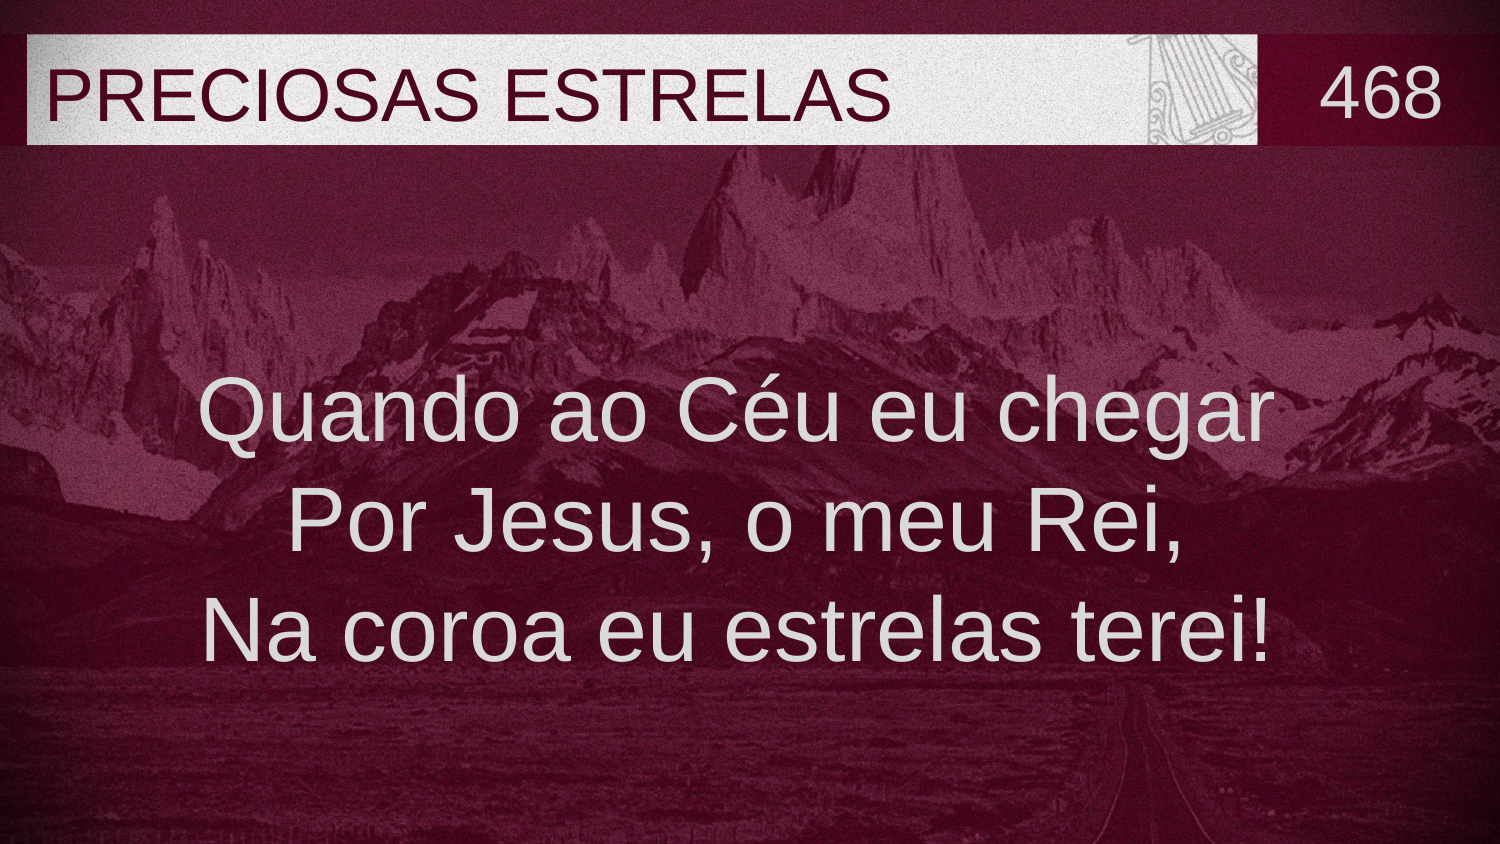

# PRECIOSAS ESTRELAS
468
Quando ao Céu eu chegar
Por Jesus, o meu Rei,
Na coroa eu estrelas terei!